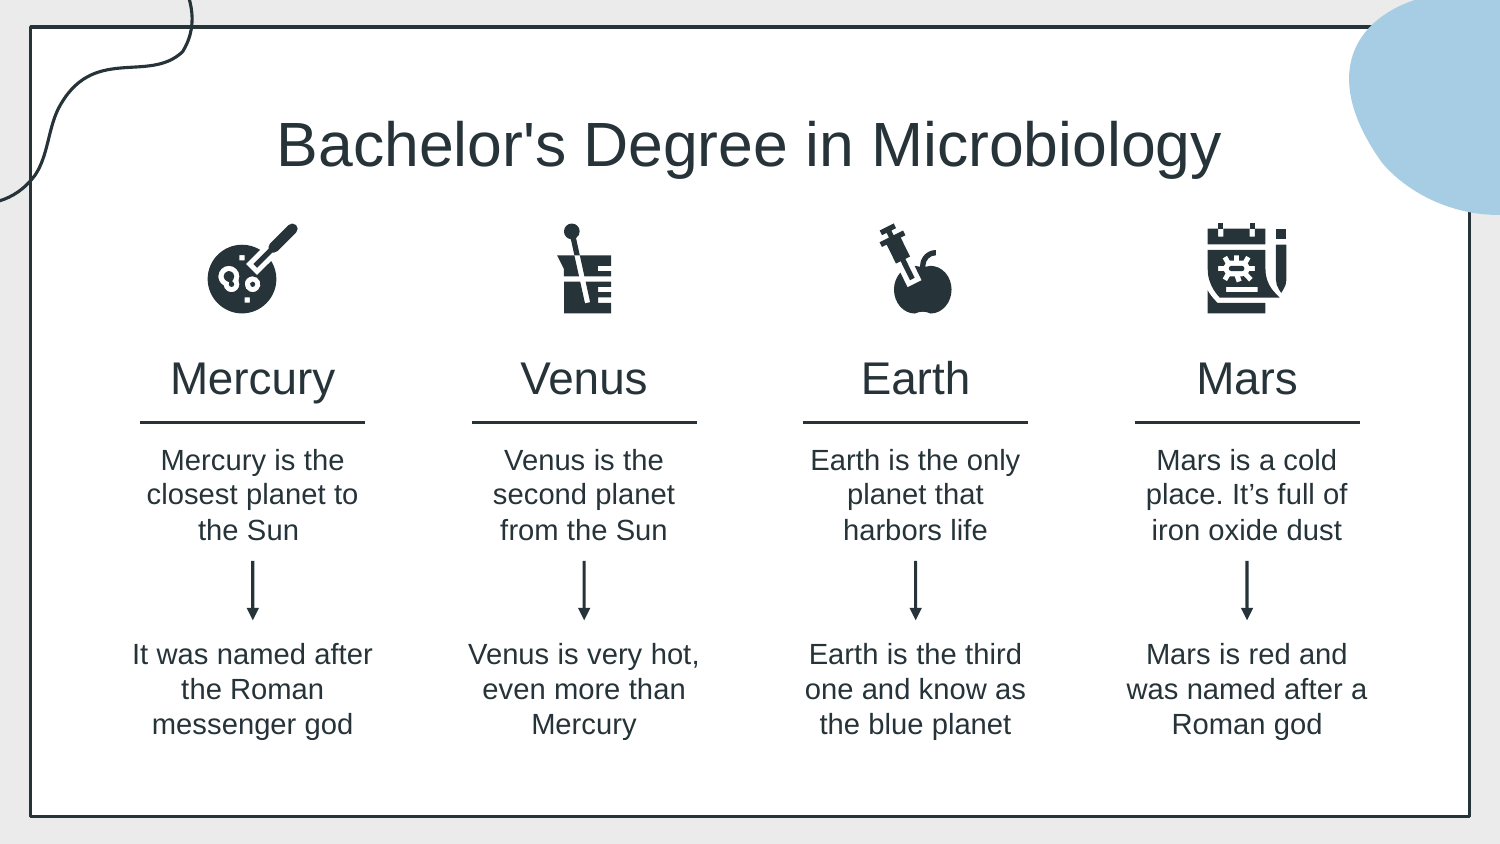

# Bachelor's Degree in Microbiology

Mercury
Venus
Earth
Mars
Mercury is the closest planet to the Sun
Venus is the second planet from the Sun
Earth is the only planet that harbors life
Mars is a cold place. It’s full of iron oxide dust
It was named after the Roman messenger god

Venus is very hot, even more than Mercury

Earth is the third one and know as the blue planet

Mars is red and was named after a Roman god